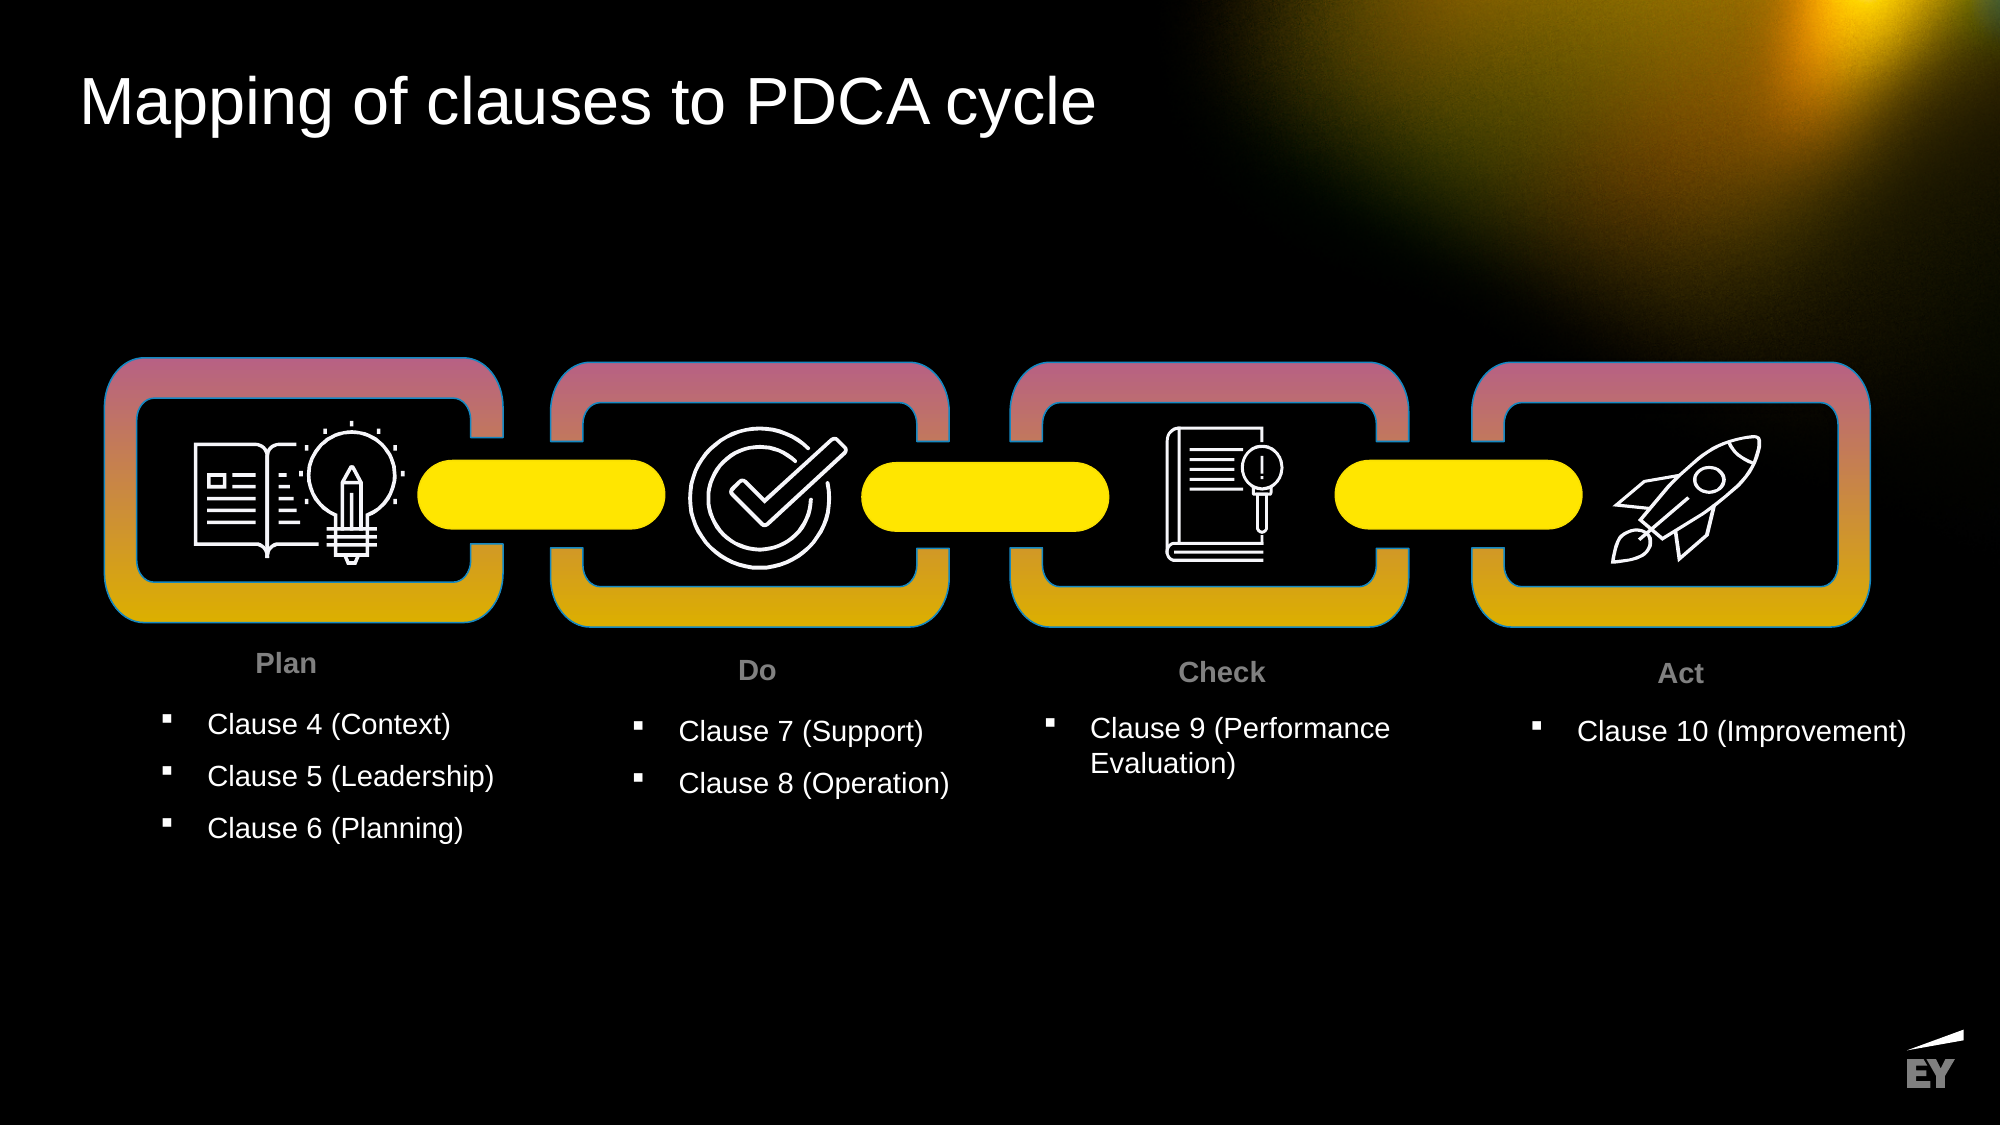

# Mapping of clauses to PDCA cycle

Plan
Clause 4 (Context)
Clause 5 (Leadership)
Clause 6 (Planning)
Do
Clause 7 (Support)
Clause 8 (Operation)

Check
Clause 9 (Performance Evaluation)
Act
Clause 10 (Improvement)